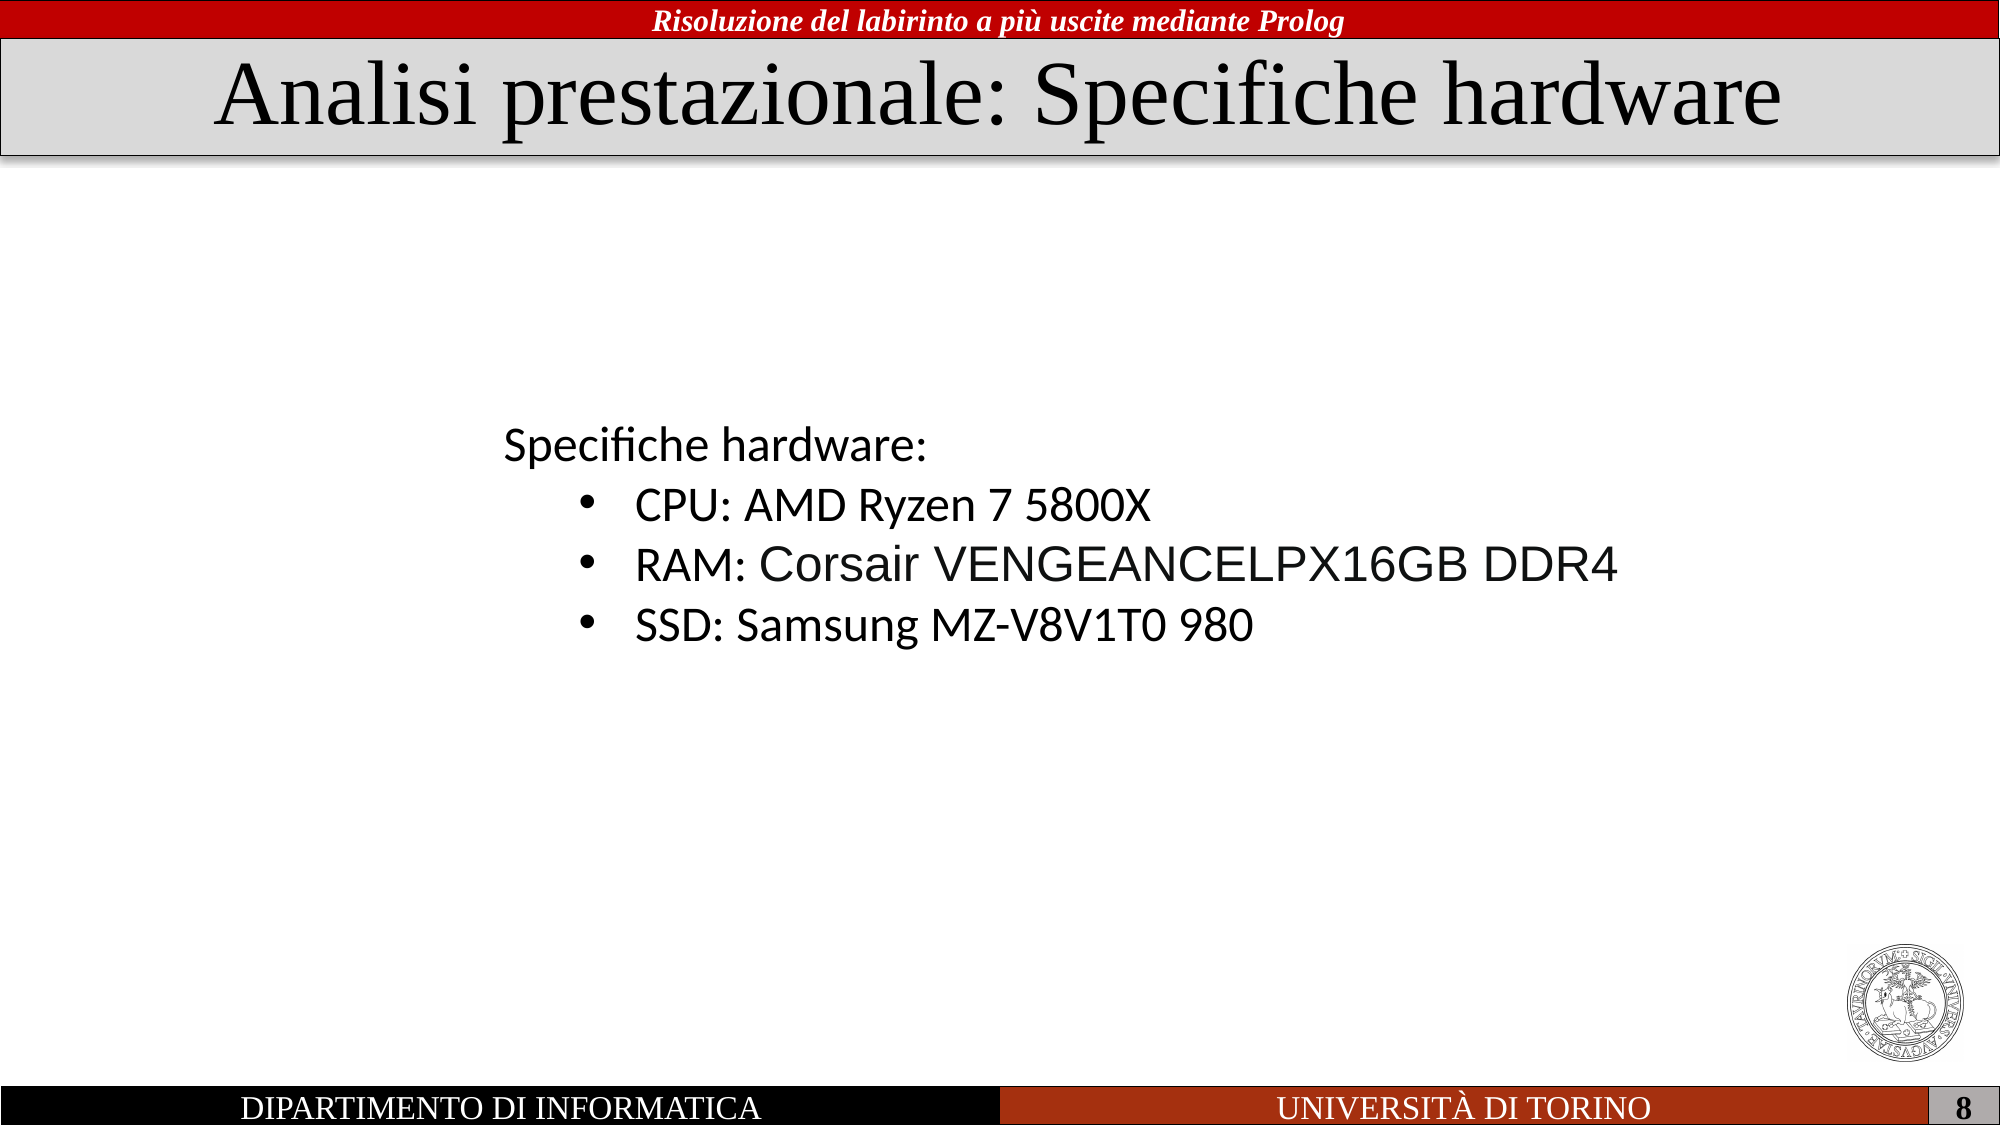

# Analisi prestazionale: Specifiche hardware
Specifiche hardware:
CPU: AMD Ryzen 7 5800X
RAM: Corsair VENGEANCELPX16GB DDR4
SSD: Samsung MZ-V8V1T0 980